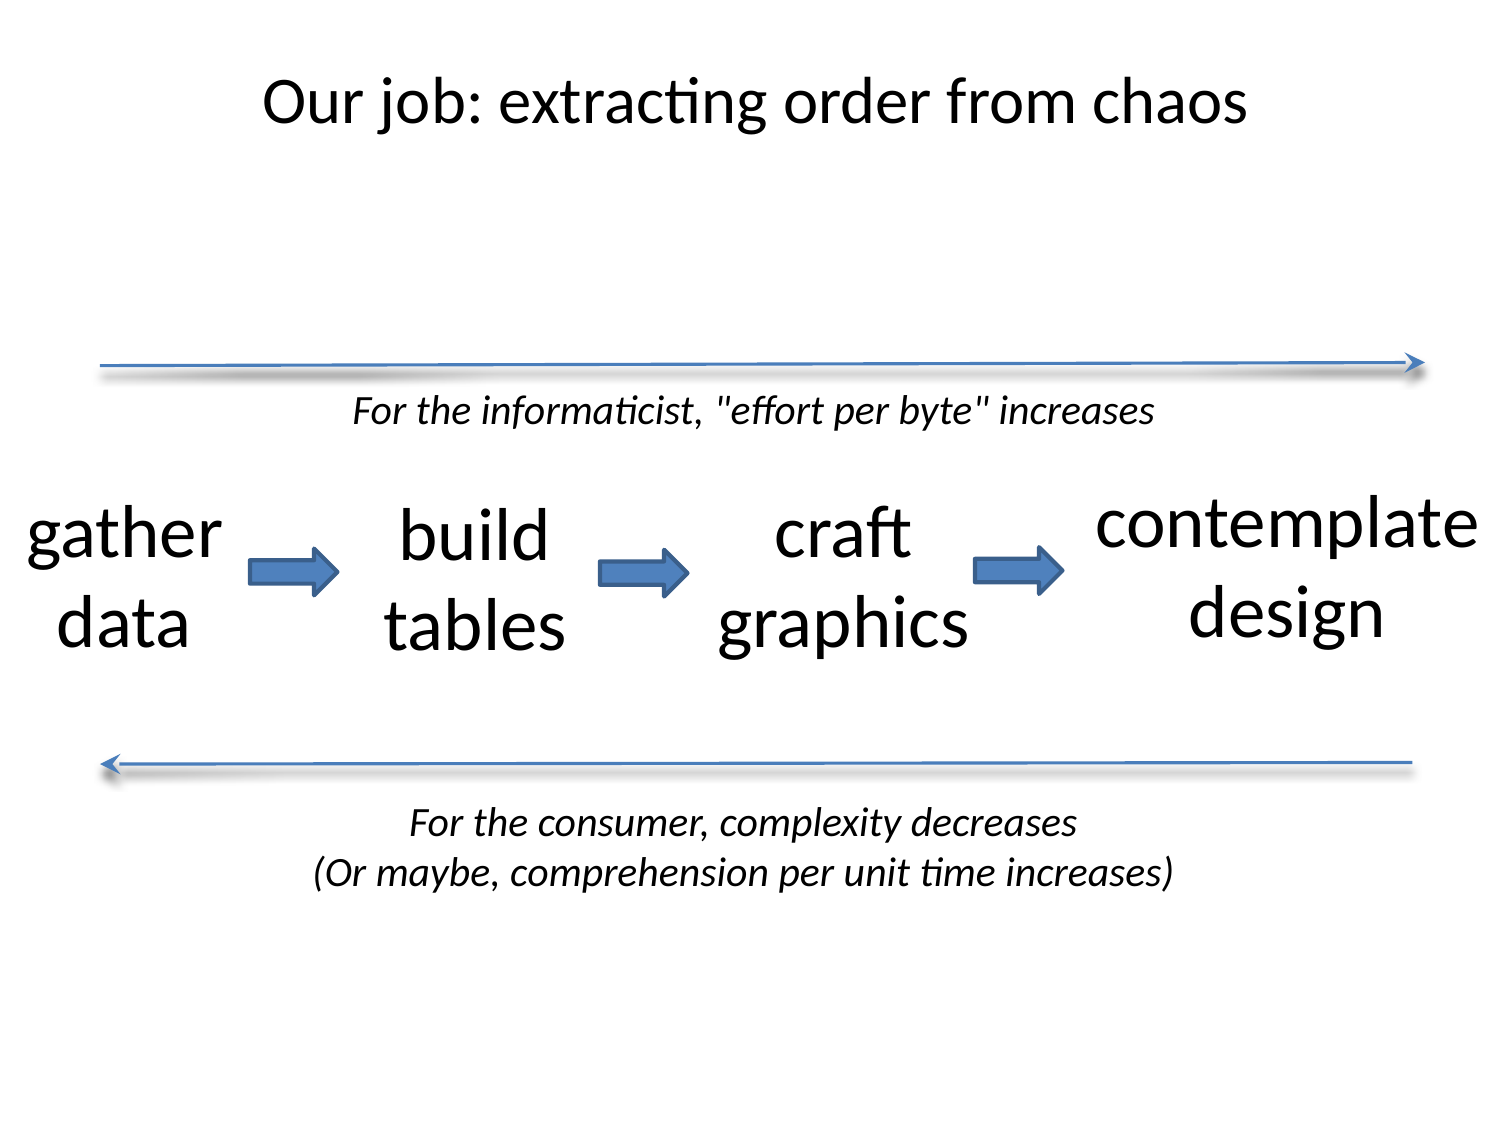

Our job: extracting order from chaos
For the informaticist, "effort per byte" increases
contemplate
design
gatherdata
craft graphics
build tables

For the consumer, complexity decreases
(Or maybe, comprehension per unit time increases)